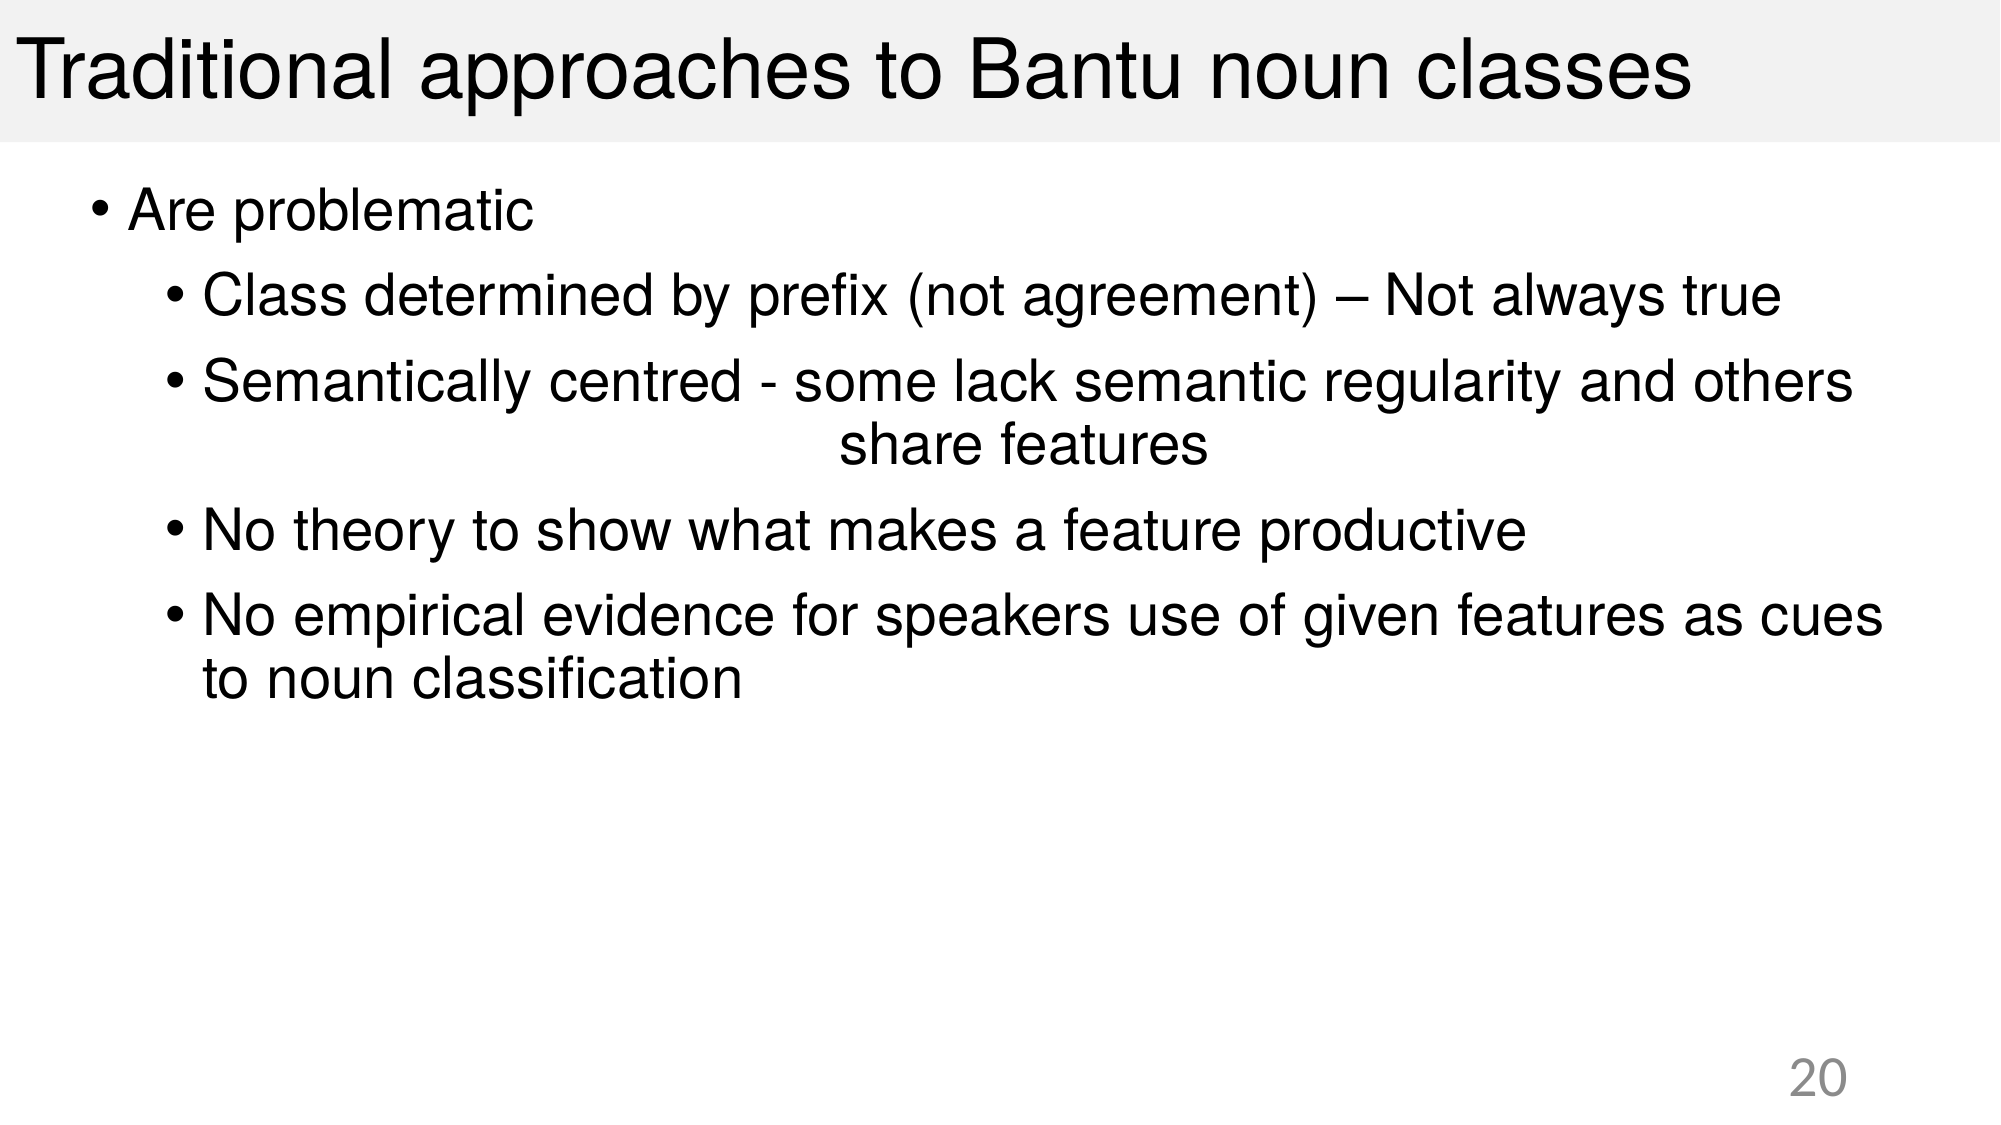

# Traditional approaches to Bantu noun classes
Are problematic
Class determined by prefix (not agreement) – Not always true
Semantically centred - some lack semantic regularity and others 	                              share features
No theory to show what makes a feature productive
No empirical evidence for speakers use of given features as cues to noun classification
20